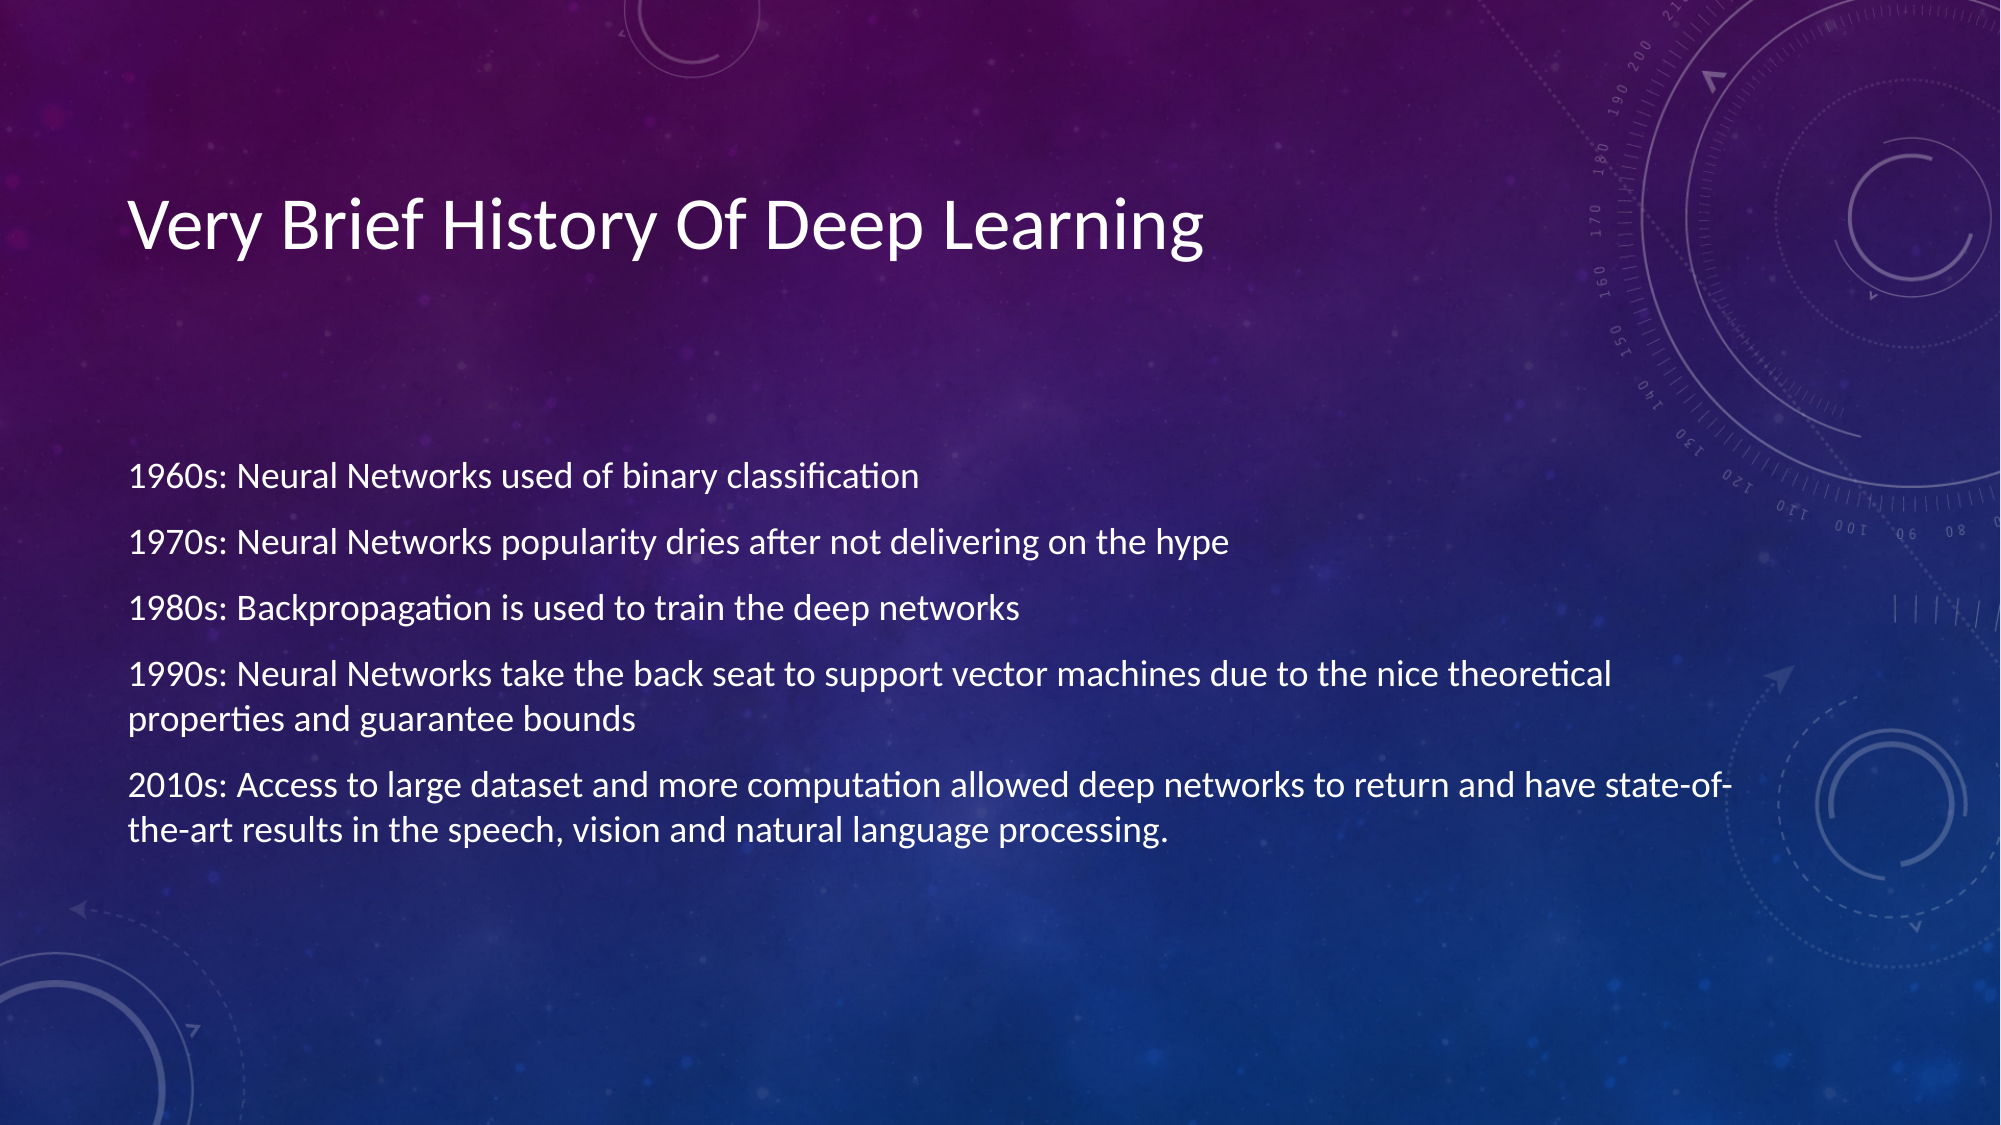

# Very Brief History Of Deep Learning
1960s: Neural Networks used of binary classification
1970s: Neural Networks popularity dries after not delivering on the hype
1980s: Backpropagation is used to train the deep networks
1990s: Neural Networks take the back seat to support vector machines due to the nice theoretical properties and guarantee bounds
2010s: Access to large dataset and more computation allowed deep networks to return and have state-of-the-art results in the speech, vision and natural language processing.